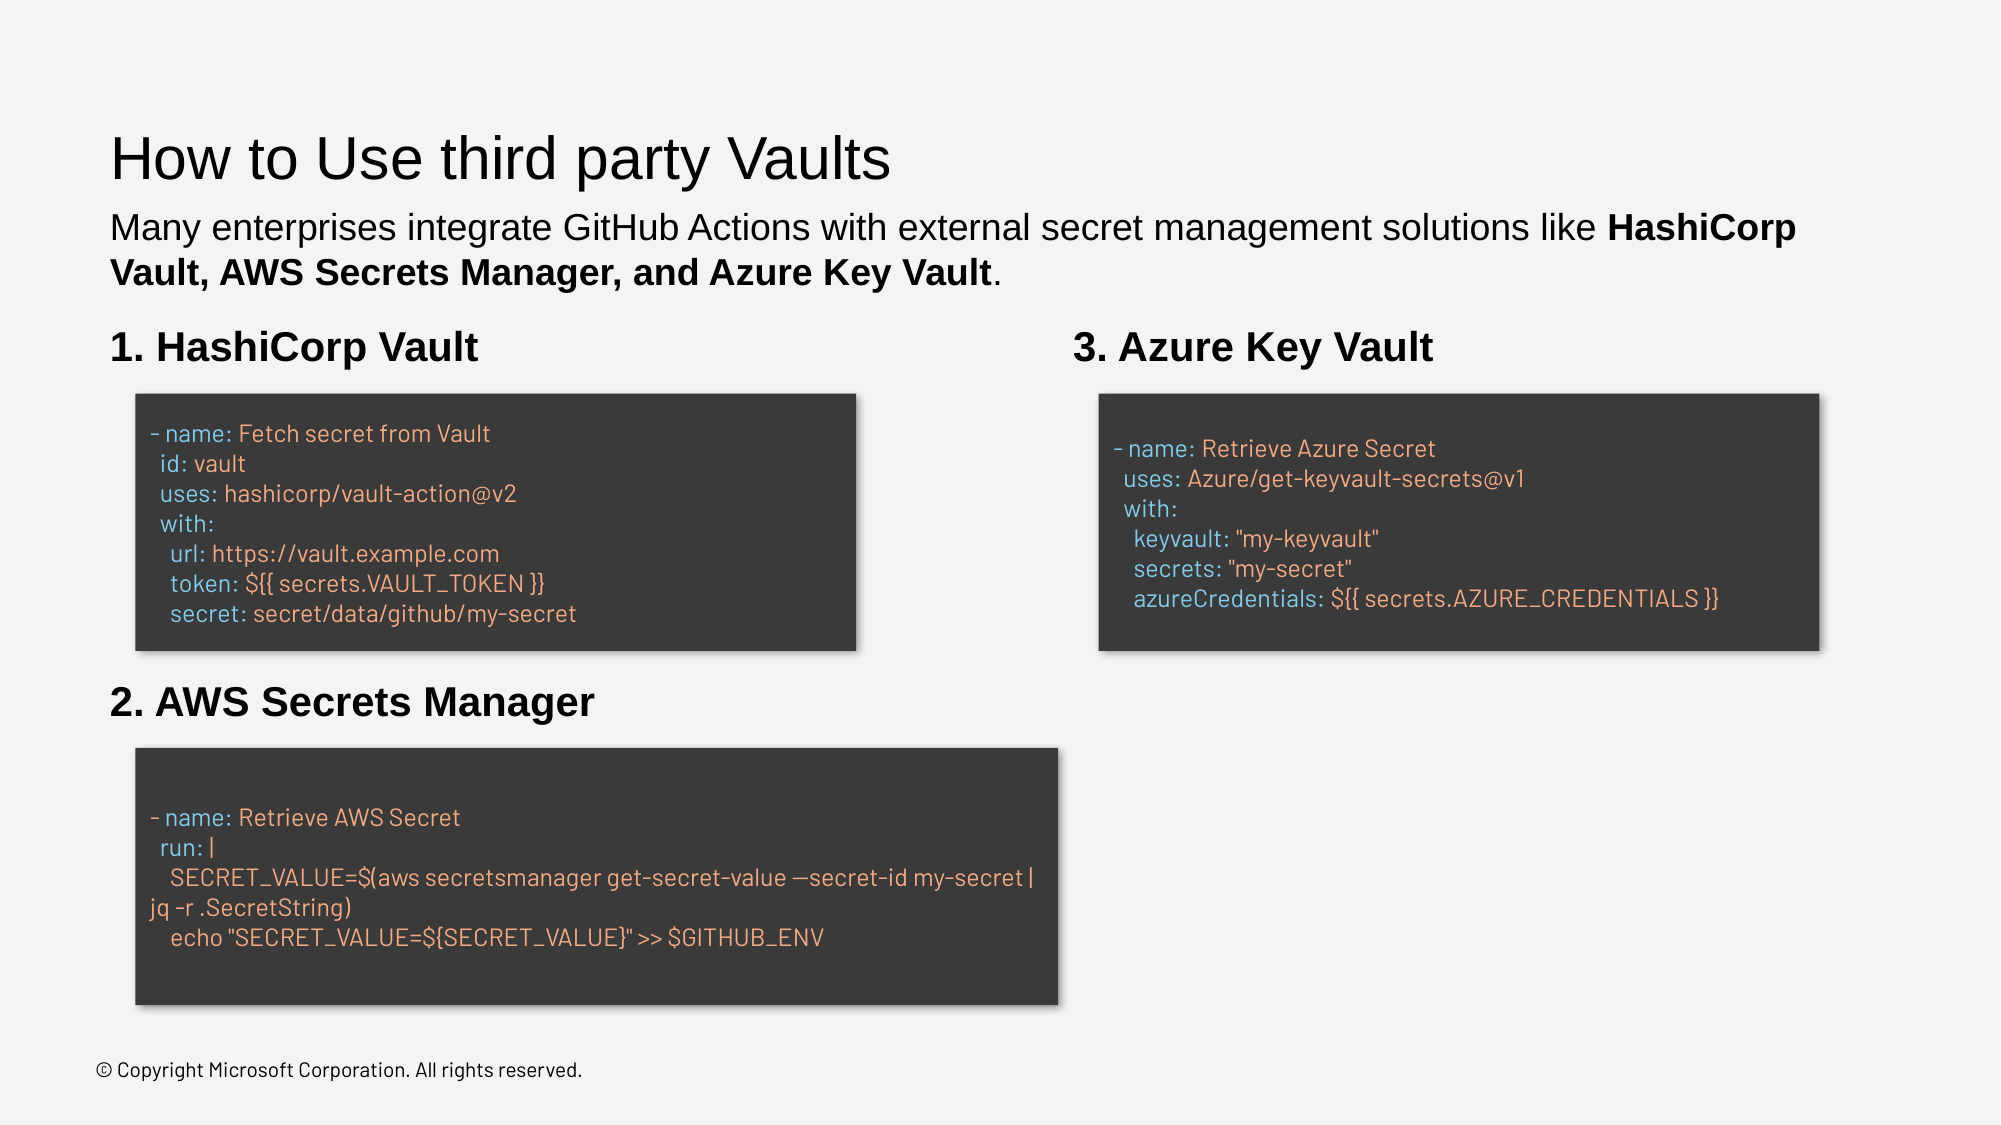

# How to Use third party Vaults
Many enterprises integrate GitHub Actions with external secret management solutions like HashiCorp Vault, AWS Secrets Manager, and Azure Key Vault.
1. HashiCorp Vault
3. Azure Key Vault
- name: Fetch secret from Vault
  id: vault
  uses: hashicorp/vault-action@v2
  with:
    url: https://vault.example.com
    token: ${{ secrets.VAULT_TOKEN }}
    secret: secret/data/github/my-secret
- name: Retrieve Azure Secret
  uses: Azure/get-keyvault-secrets@v1
  with:
    keyvault: "my-keyvault"
    secrets: "my-secret"
    azureCredentials: ${{ secrets.AZURE_CREDENTIALS }}
2. AWS Secrets Manager
- name: Retrieve AWS Secret
  run: |
    SECRET_VALUE=$(aws secretsmanager get-secret-value --secret-id my-secret | jq -r .SecretString)
    echo "SECRET_VALUE=${SECRET_VALUE}" >> $GITHUB_ENV
© Copyright Microsoft Corporation. All rights reserved.